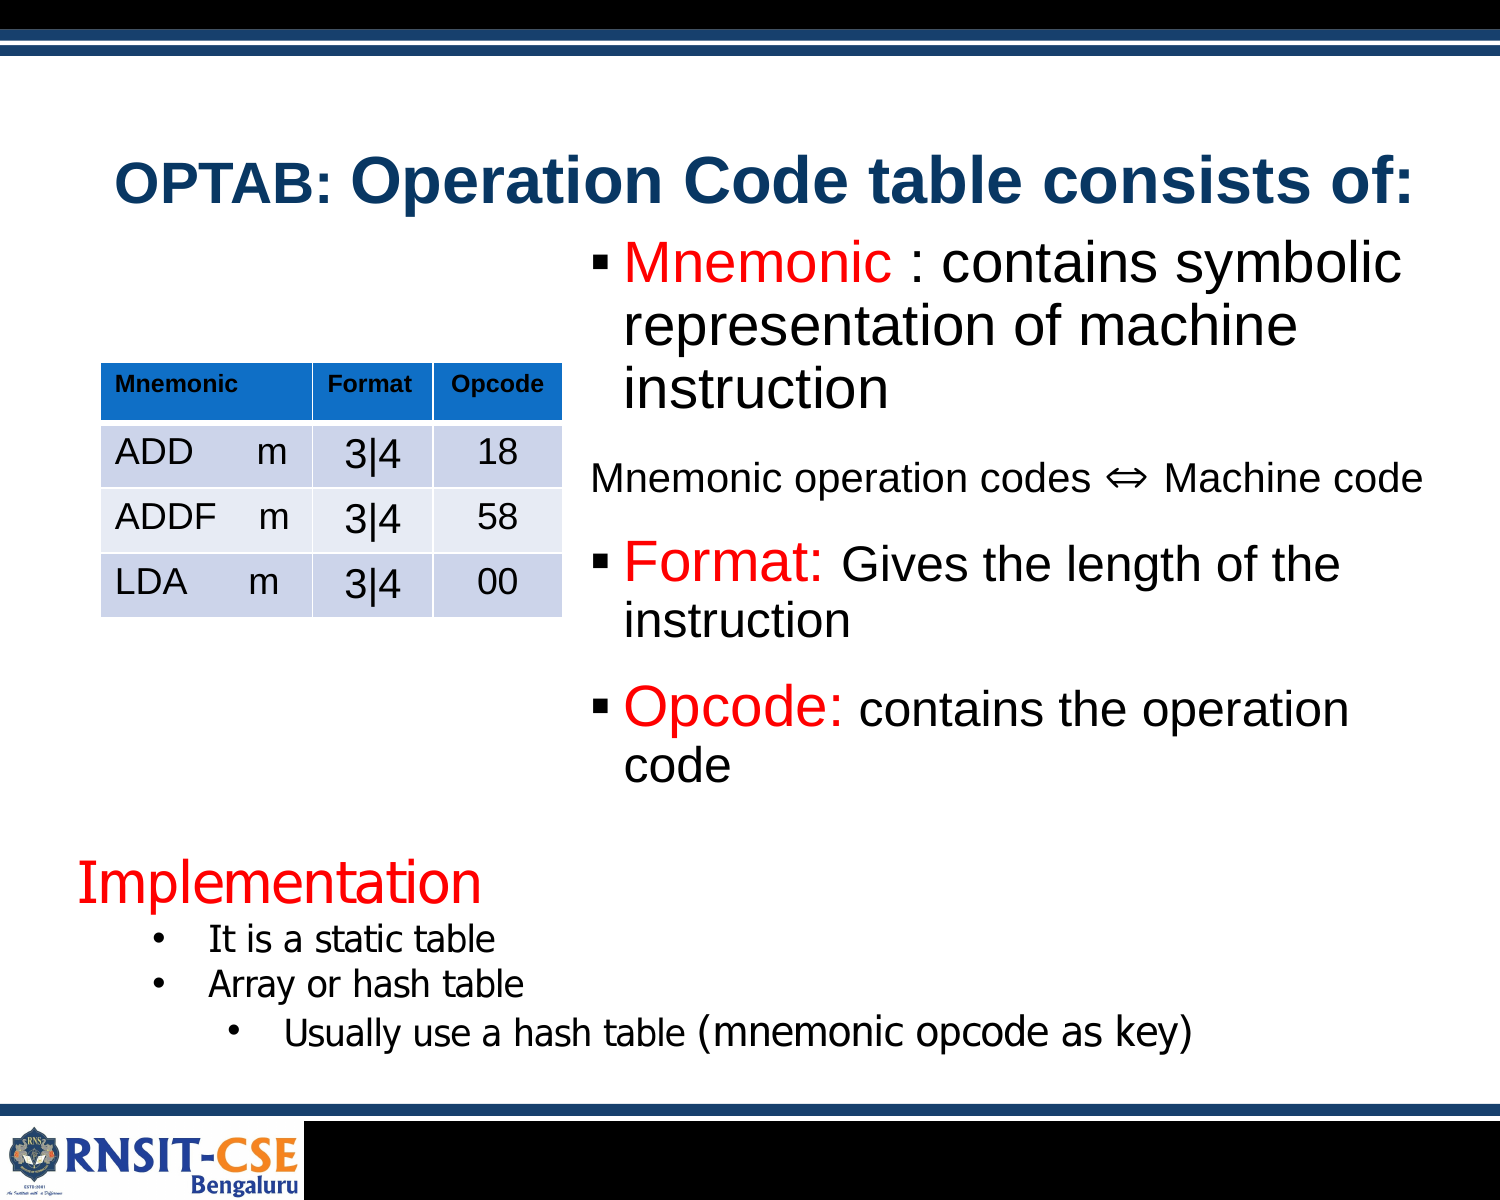

# OPTAB: Operation Code table consists of:
Mnemonic : contains symbolic representation of machine instruction
Mnemonic operation codes ⇔ Machine code
Format: Gives the length of the instruction
Opcode: contains the operation code

| Mnemonic | Format | Opcode |
| --- | --- | --- |
| ADD m | 3|4 | 18 |
| ADDF m | 3|4 | 58 |
| LDA m | 3|4 | 00 |
Implementation
It is a static table
Array or hash table
Usually use a hash table (mnemonic opcode as key)